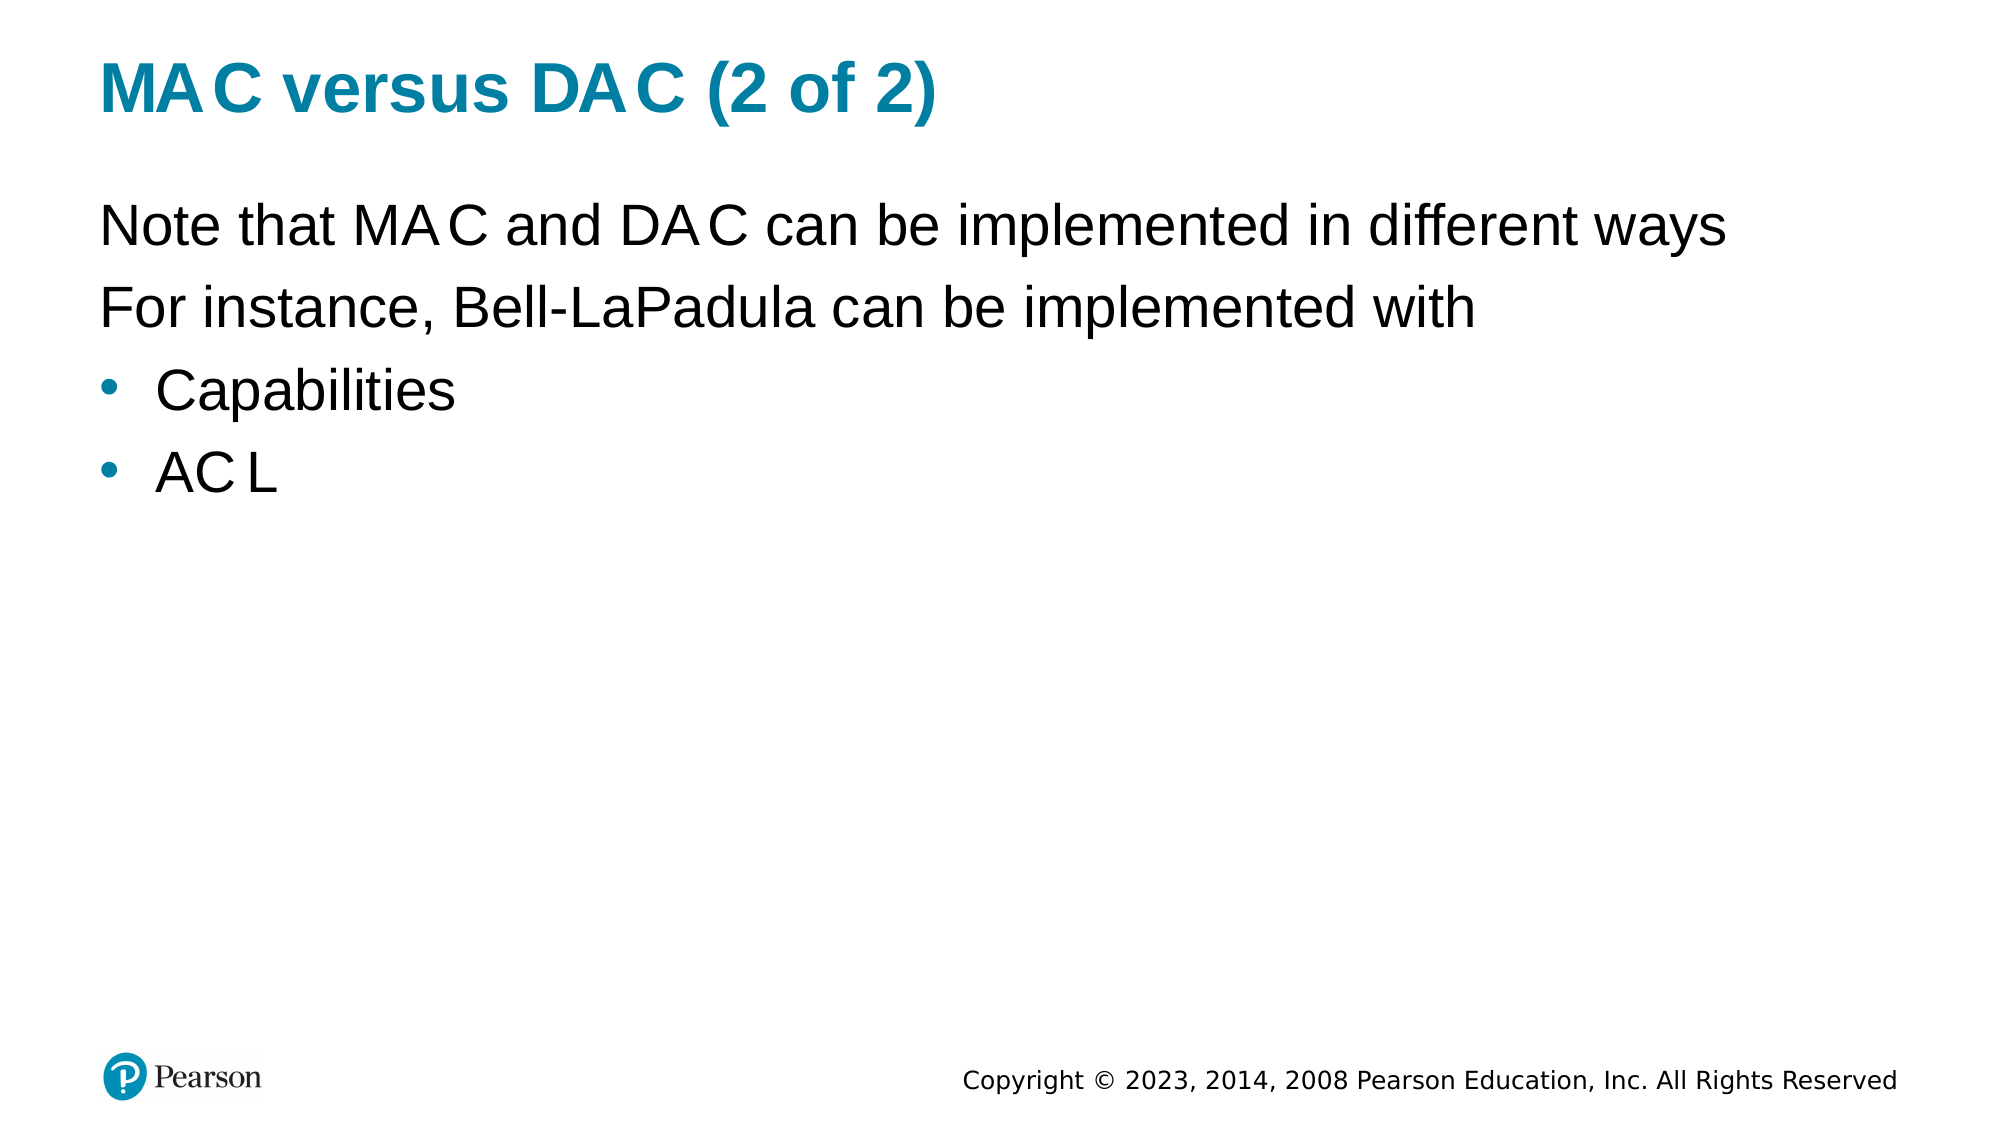

# M A C versus D A C (2 of 2)
Note that M A C and D A C can be implemented in different ways
For instance, Bell-LaPadula can be implemented with
Capabilities
A C L